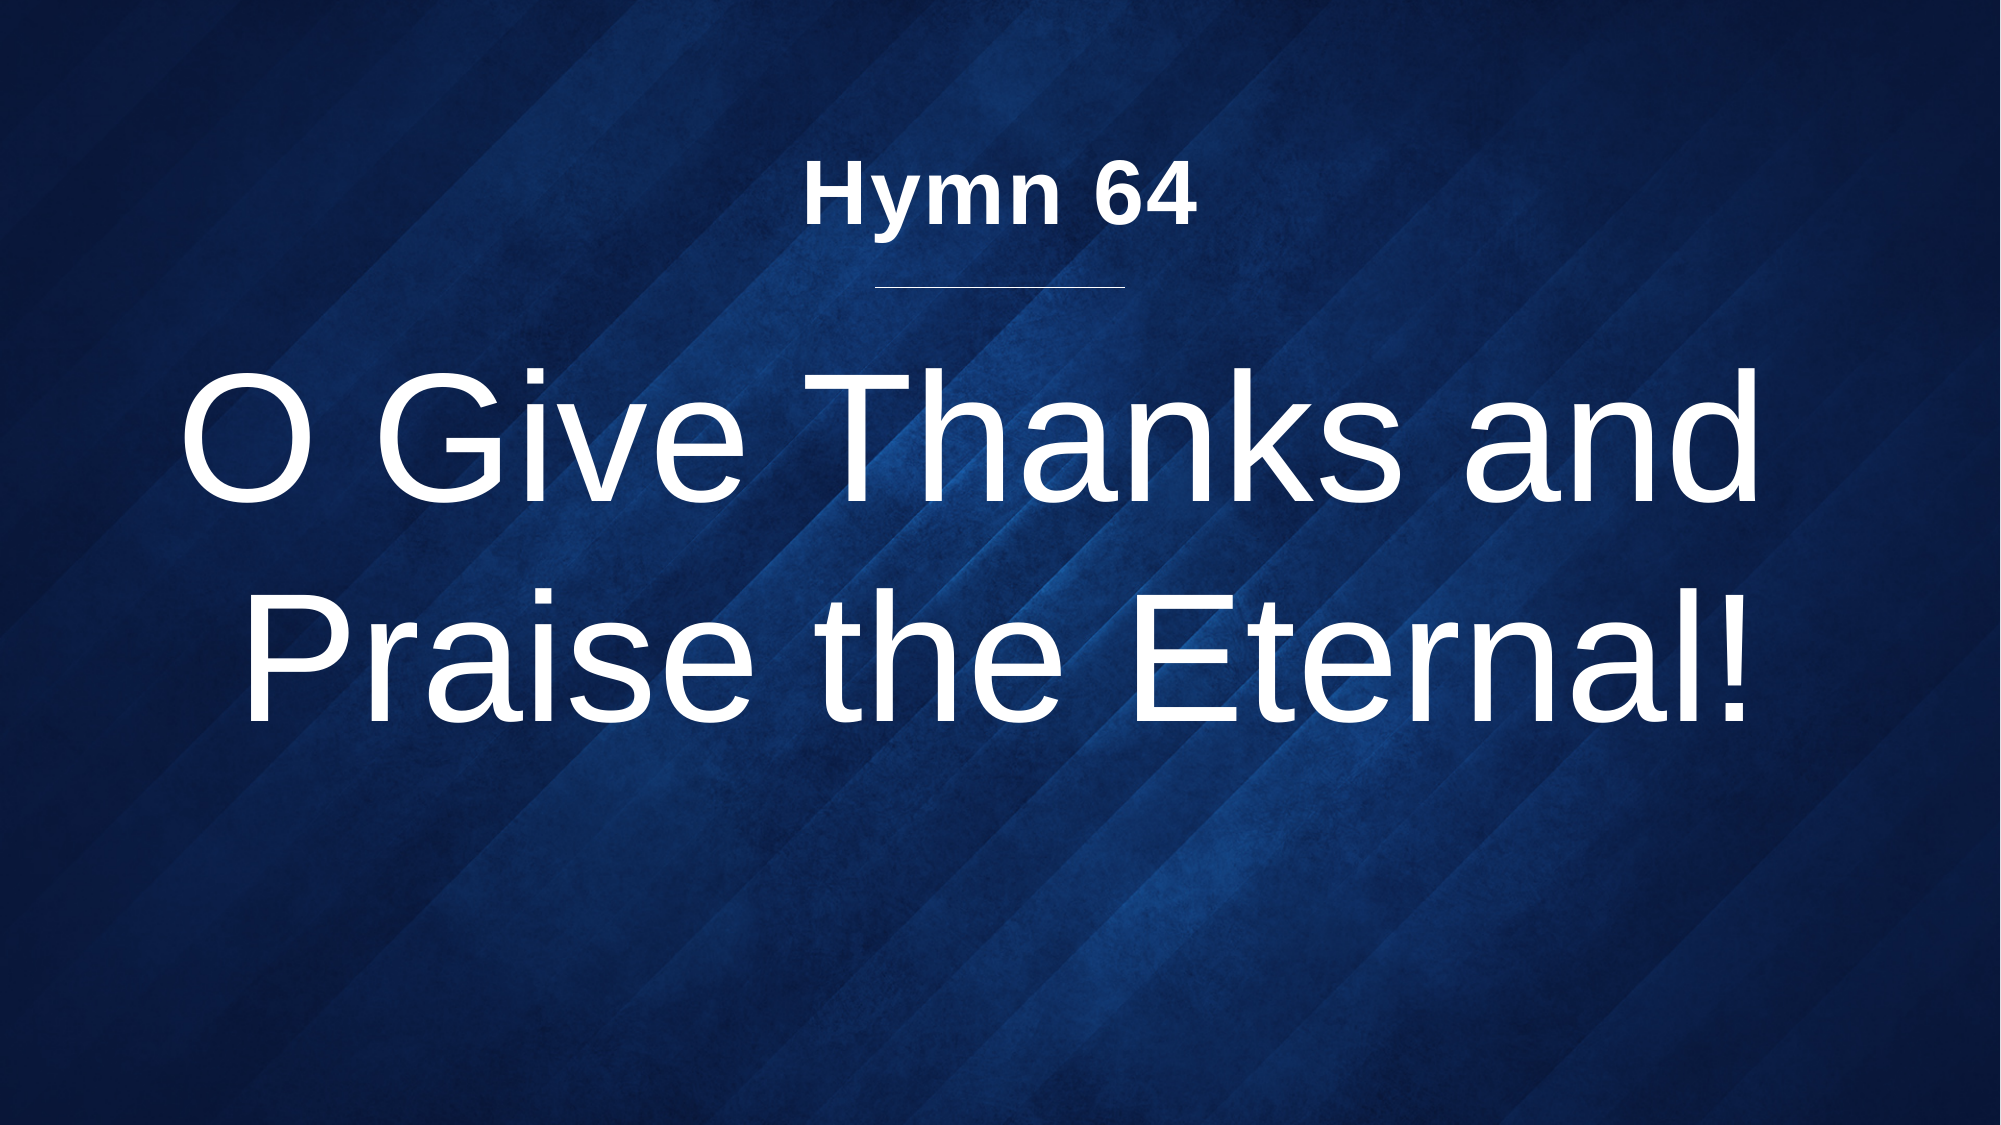

Hymn 64
# O Give Thanks and Praise the Eternal!